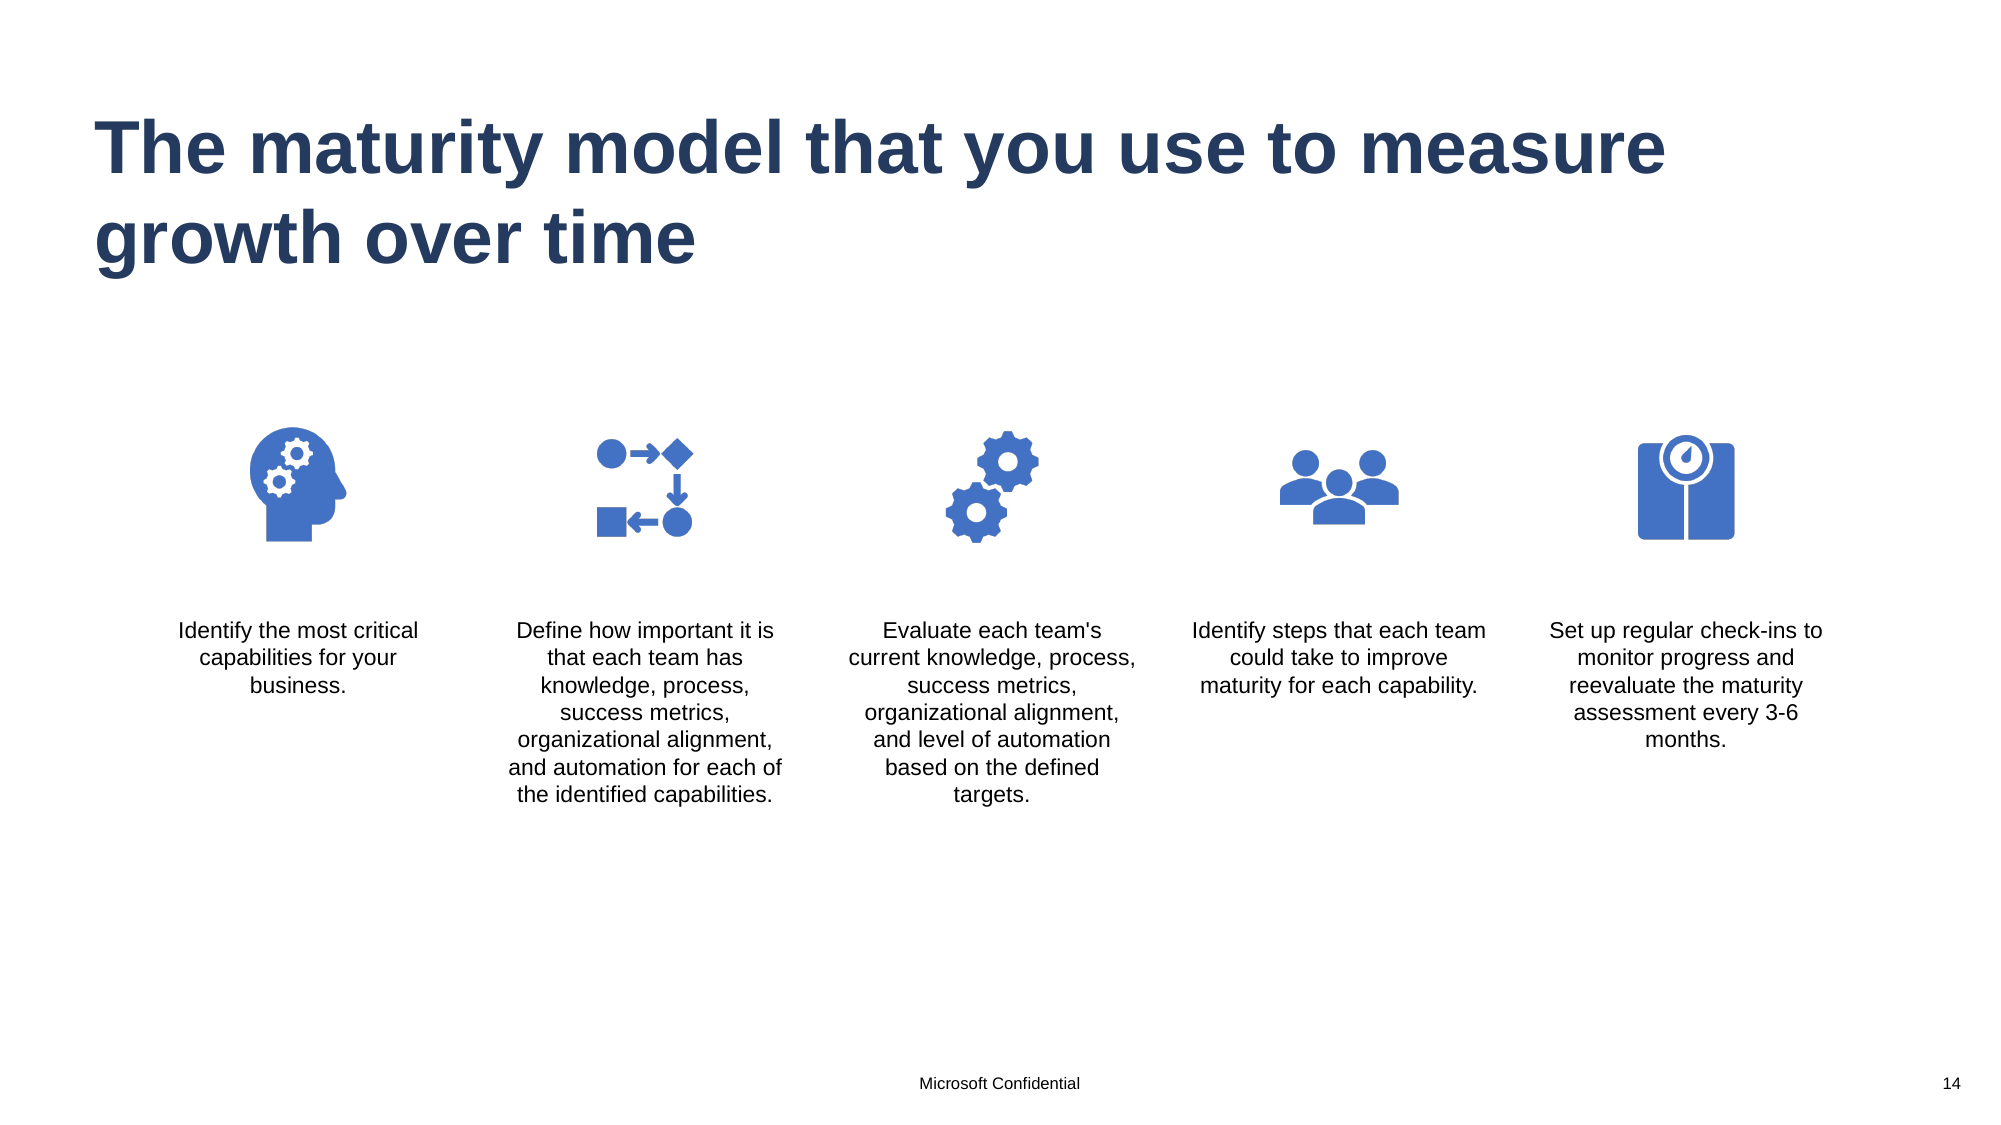

# The maturity model that you use to measure growth over time
Identify the most critical capabilities for your business.
Define how important it is that each team has knowledge, process, success metrics, organizational alignment, and automation for each of the identified capabilities.
Evaluate each team's current knowledge, process, success metrics, organizational alignment, and level of automation based on the defined targets.
Identify steps that each team could take to improve maturity for each capability.
Set up regular check-ins to monitor progress and reevaluate the maturity assessment every 3-6 months.
Microsoft Confidential
14